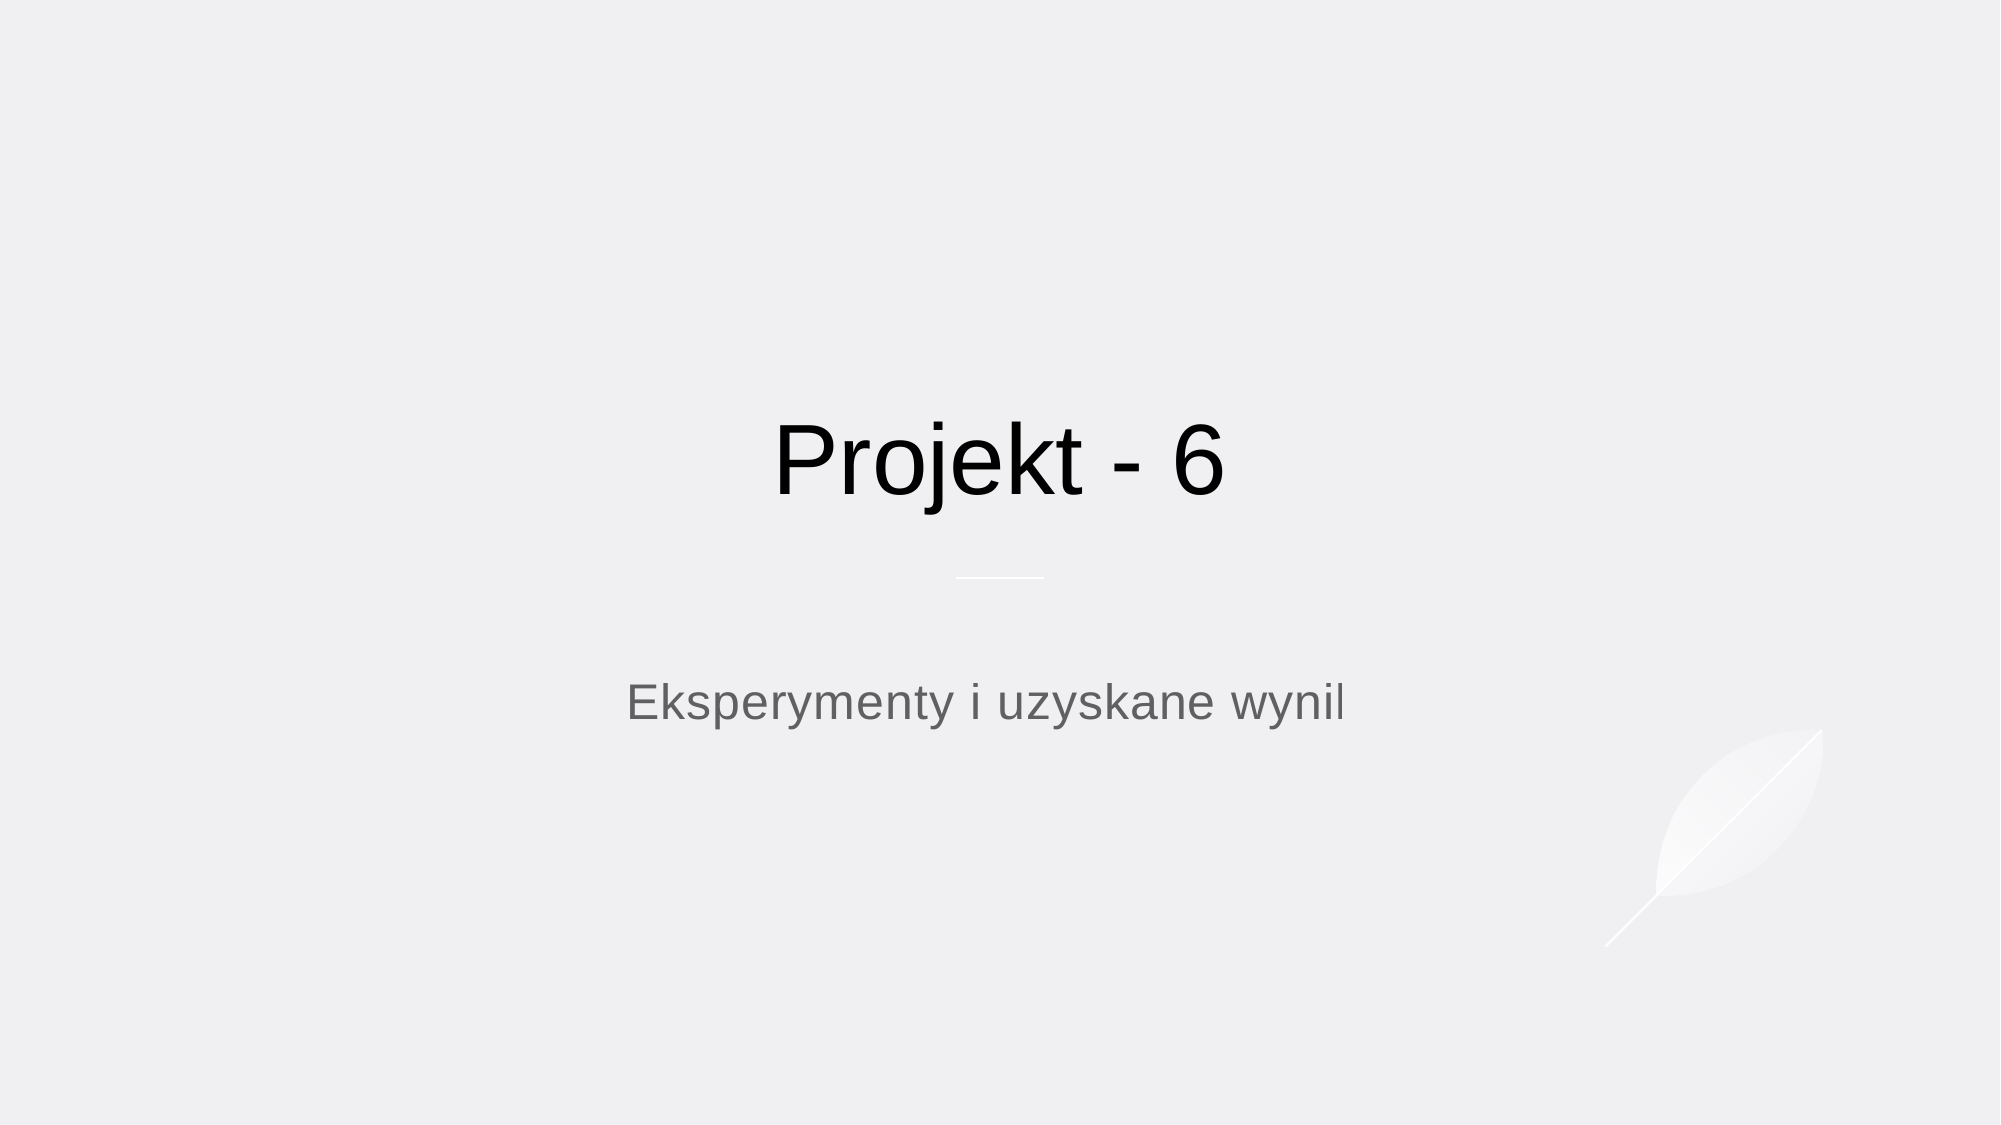

# Projekt - 6
Eksperymenty i uzyskane wyniki